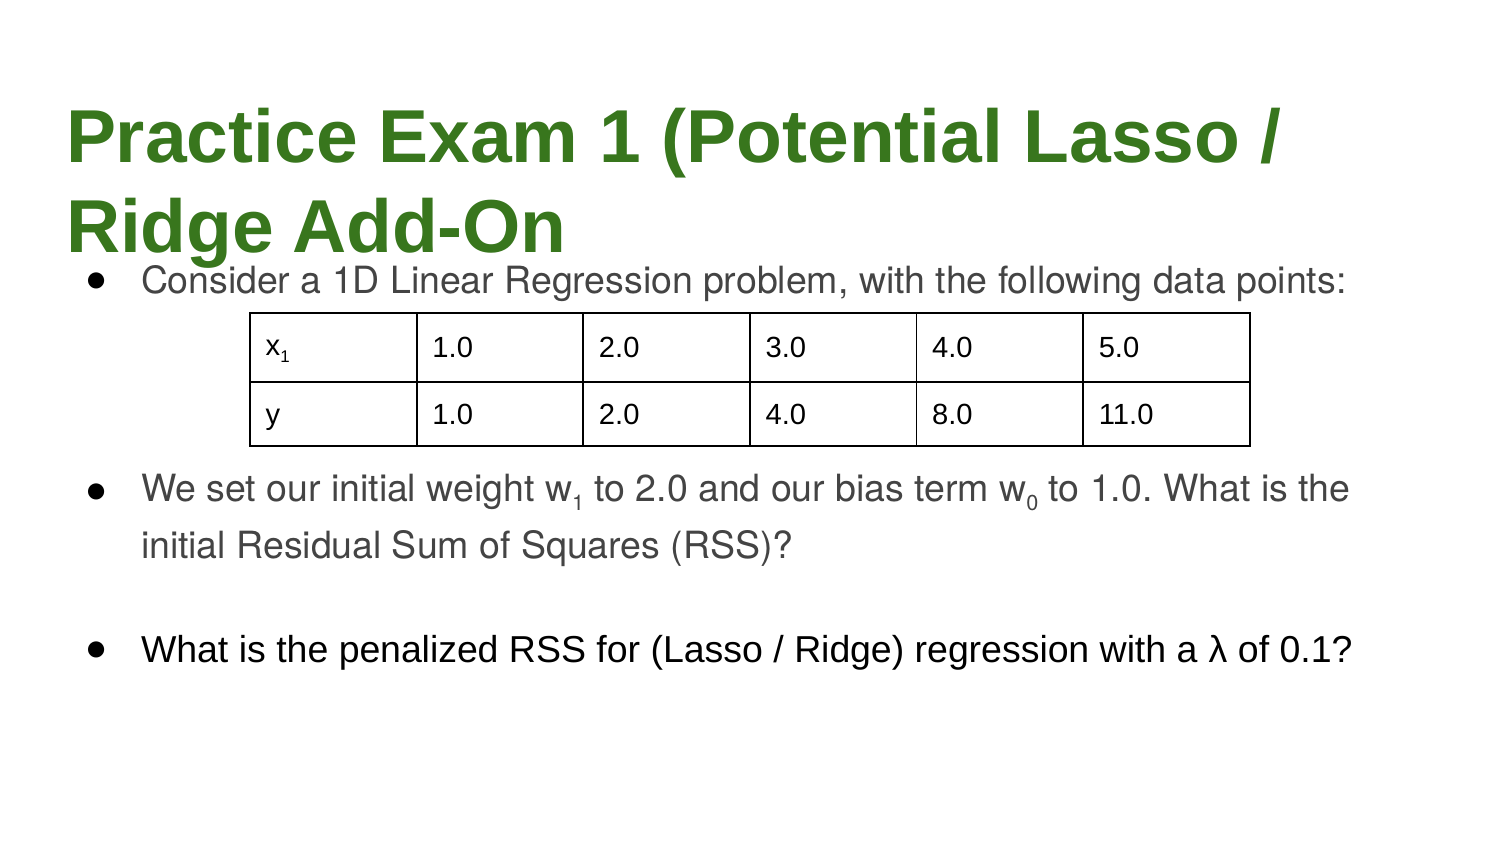

# Practice Exam 1 (Potential Lasso / Ridge Add-On

Consider a 1D Linear Regression problem, with the following data points:

We set our initial weight w1 to 2.0 and our bias term w0 to 1.0. What is the initial Residual Sum of Squares (RSS)?

What is the penalized RSS for (Lasso / Ridge) regression with a λ of 0.1?
| x1 | 1.0 | 2.0 | 3.0 | 4.0 | 5.0 |
| --- | --- | --- | --- | --- | --- |
| y | 1.0 | 2.0 | 4.0 | 8.0 | 11.0 |